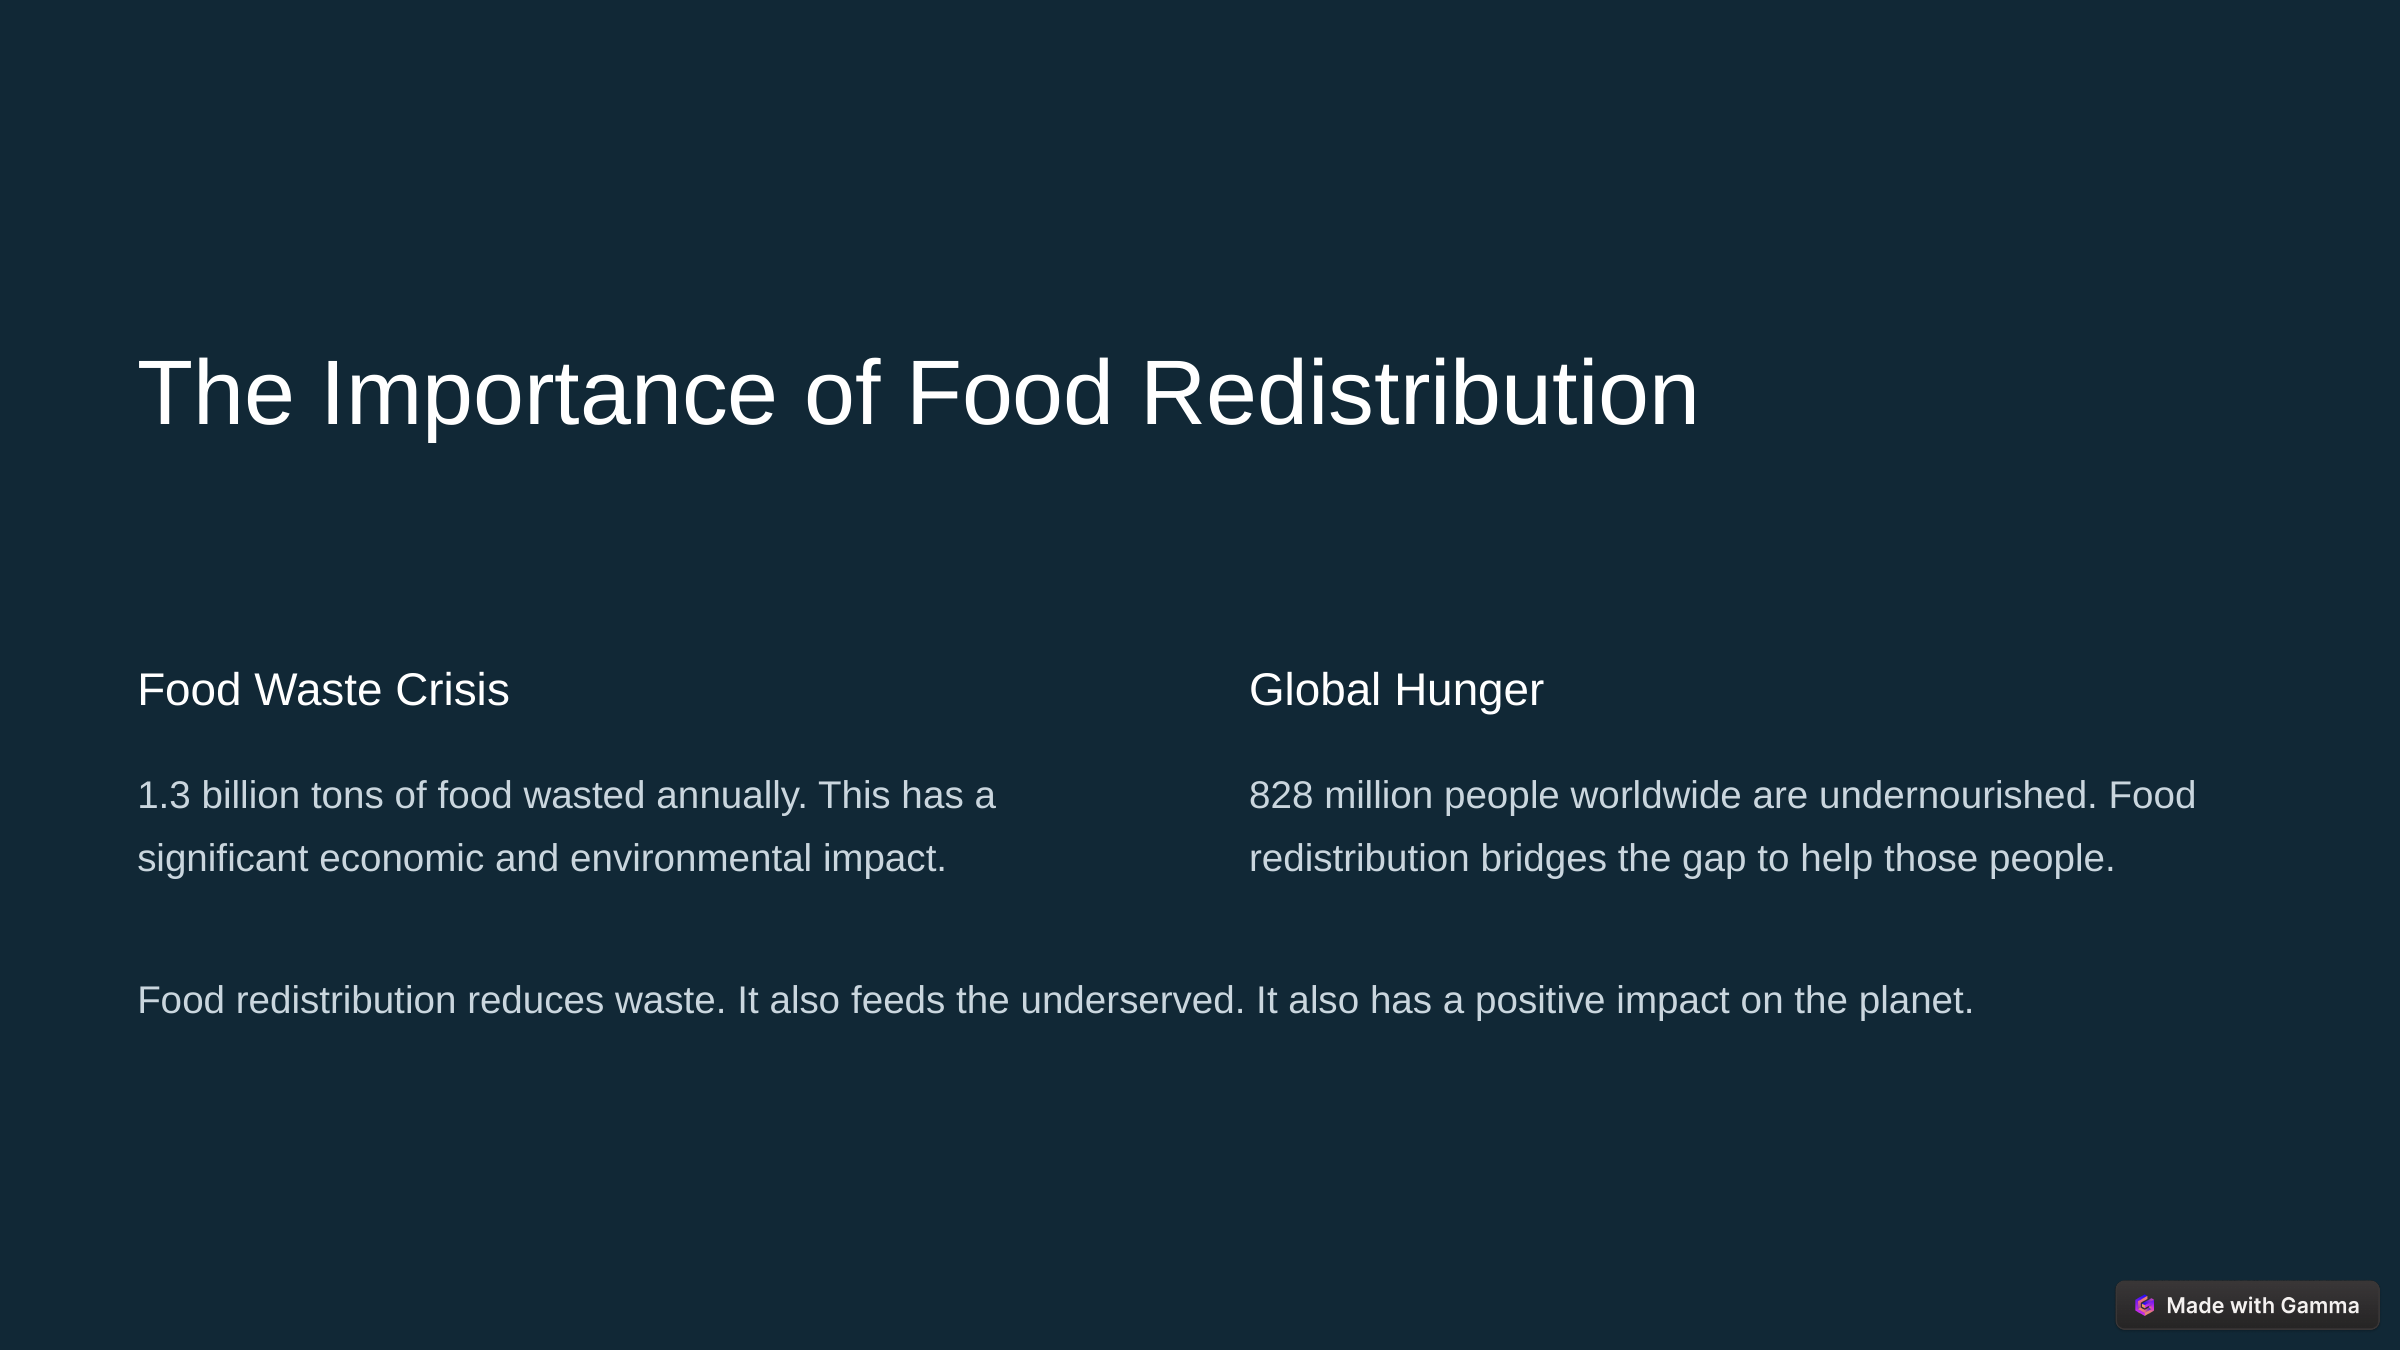

The Importance of Food Redistribution
Food Waste Crisis
Global Hunger
1.3 billion tons of food wasted annually. This has a significant economic and environmental impact.
828 million people worldwide are undernourished. Food redistribution bridges the gap to help those people.
Food redistribution reduces waste. It also feeds the underserved. It also has a positive impact on the planet.